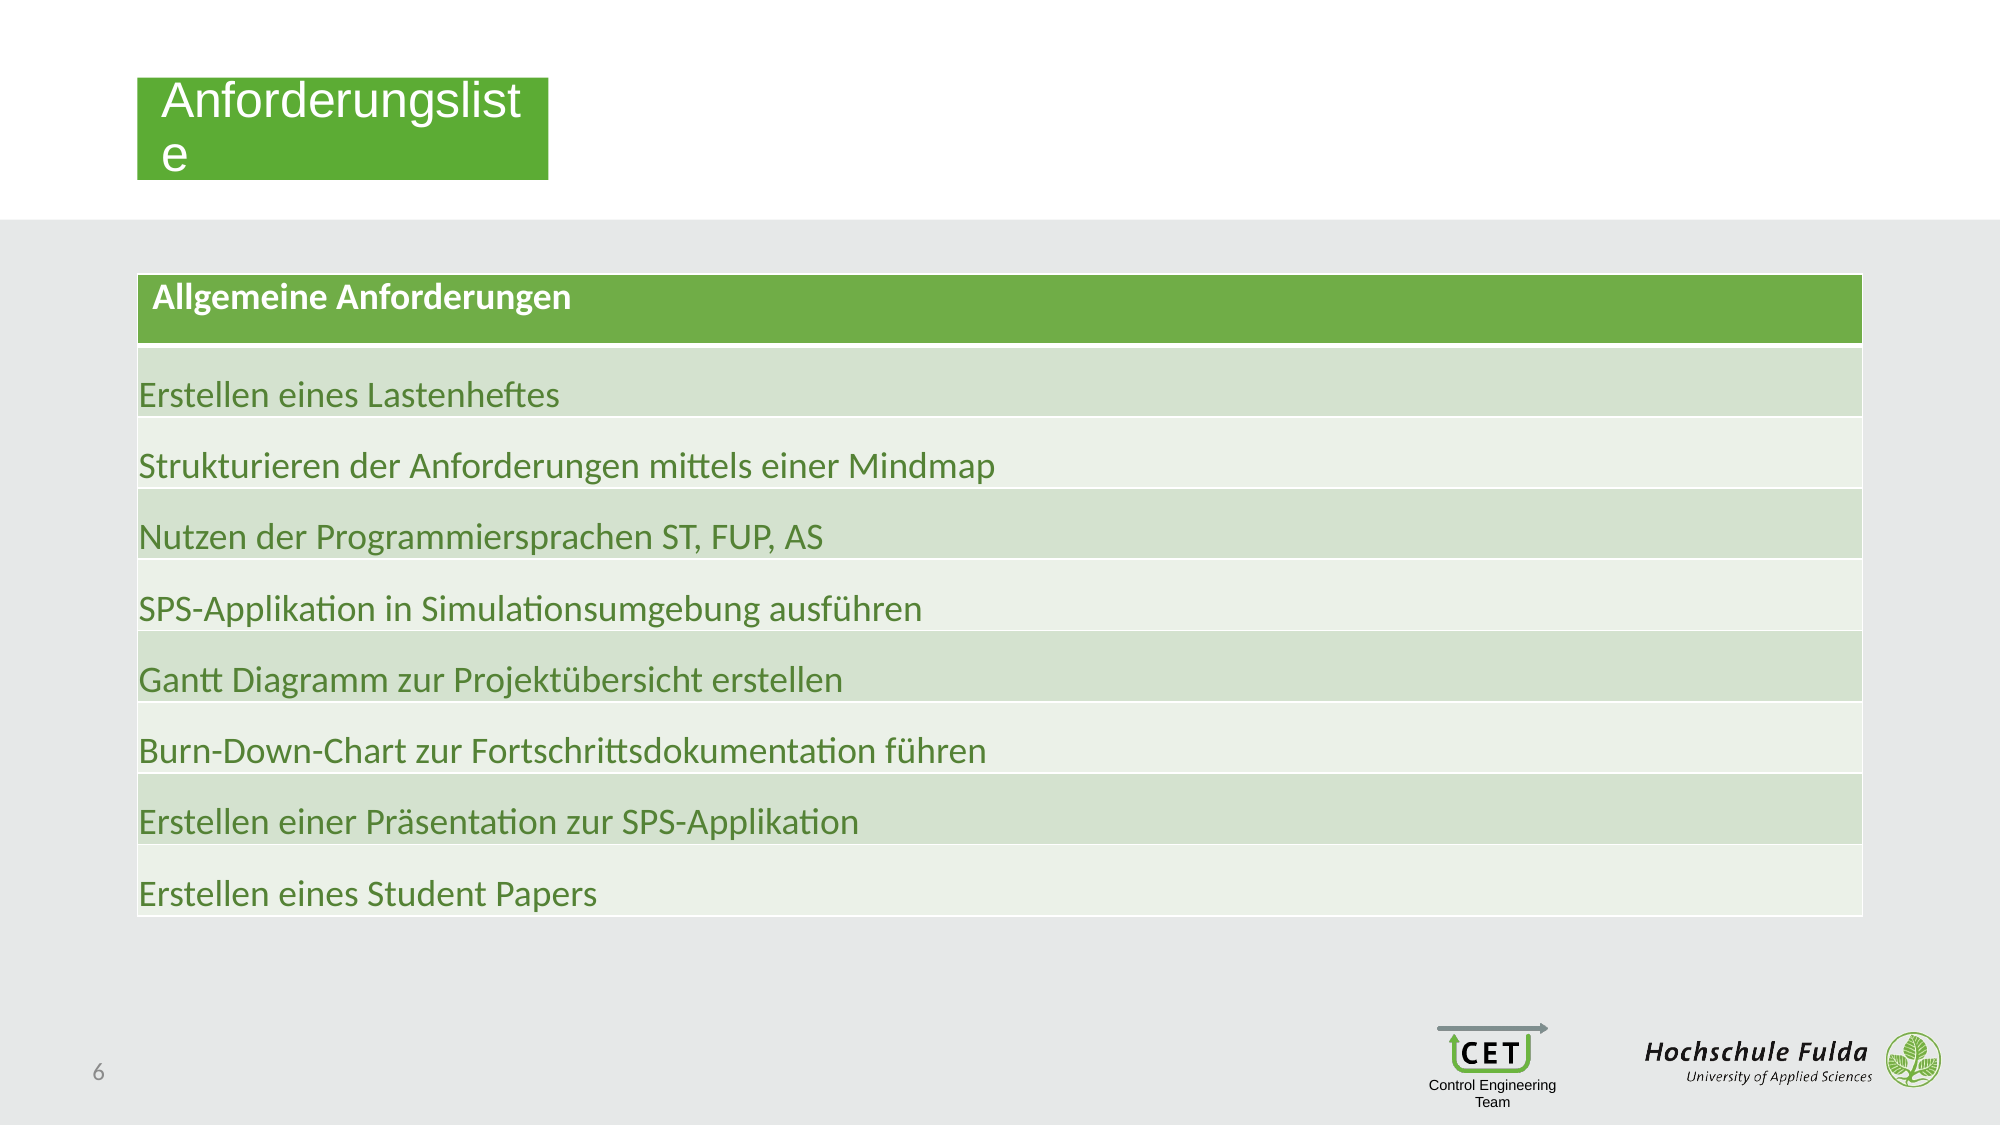

# Anforderungsliste
| Allgemeine Anforderungen |
| --- |
| Erstellen eines Lastenheftes |
| Strukturieren der Anforderungen mittels einer Mindmap |
| Nutzen der Programmiersprachen ST, FUP, AS |
| SPS-Applikation in Simulationsumgebung ausführen |
| Gantt Diagramm zur Projektübersicht erstellen |
| Burn-Down-Chart zur Fortschrittsdokumentation führen |
| Erstellen einer Präsentation zur SPS-Applikation |
| Erstellen eines Student Papers |
6